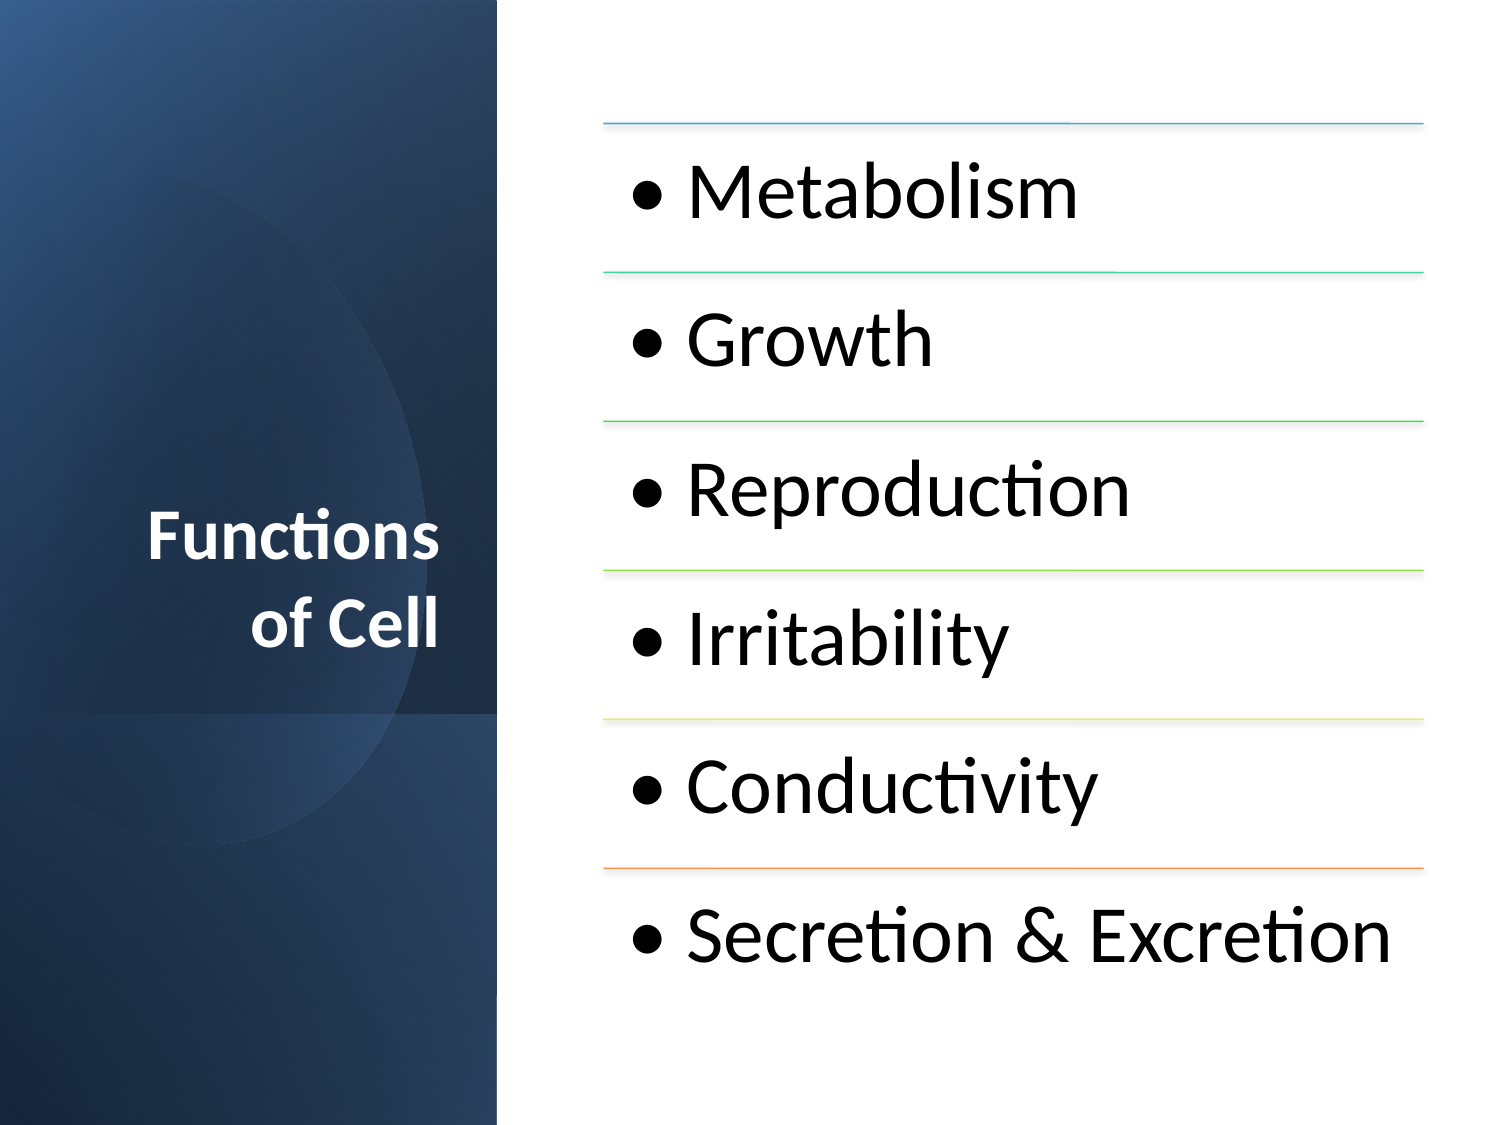

• Metabolism
• Growth
• Reproduction
• Irritability
• Conductivity
• Secretion & Excretion

# Functions of Cell